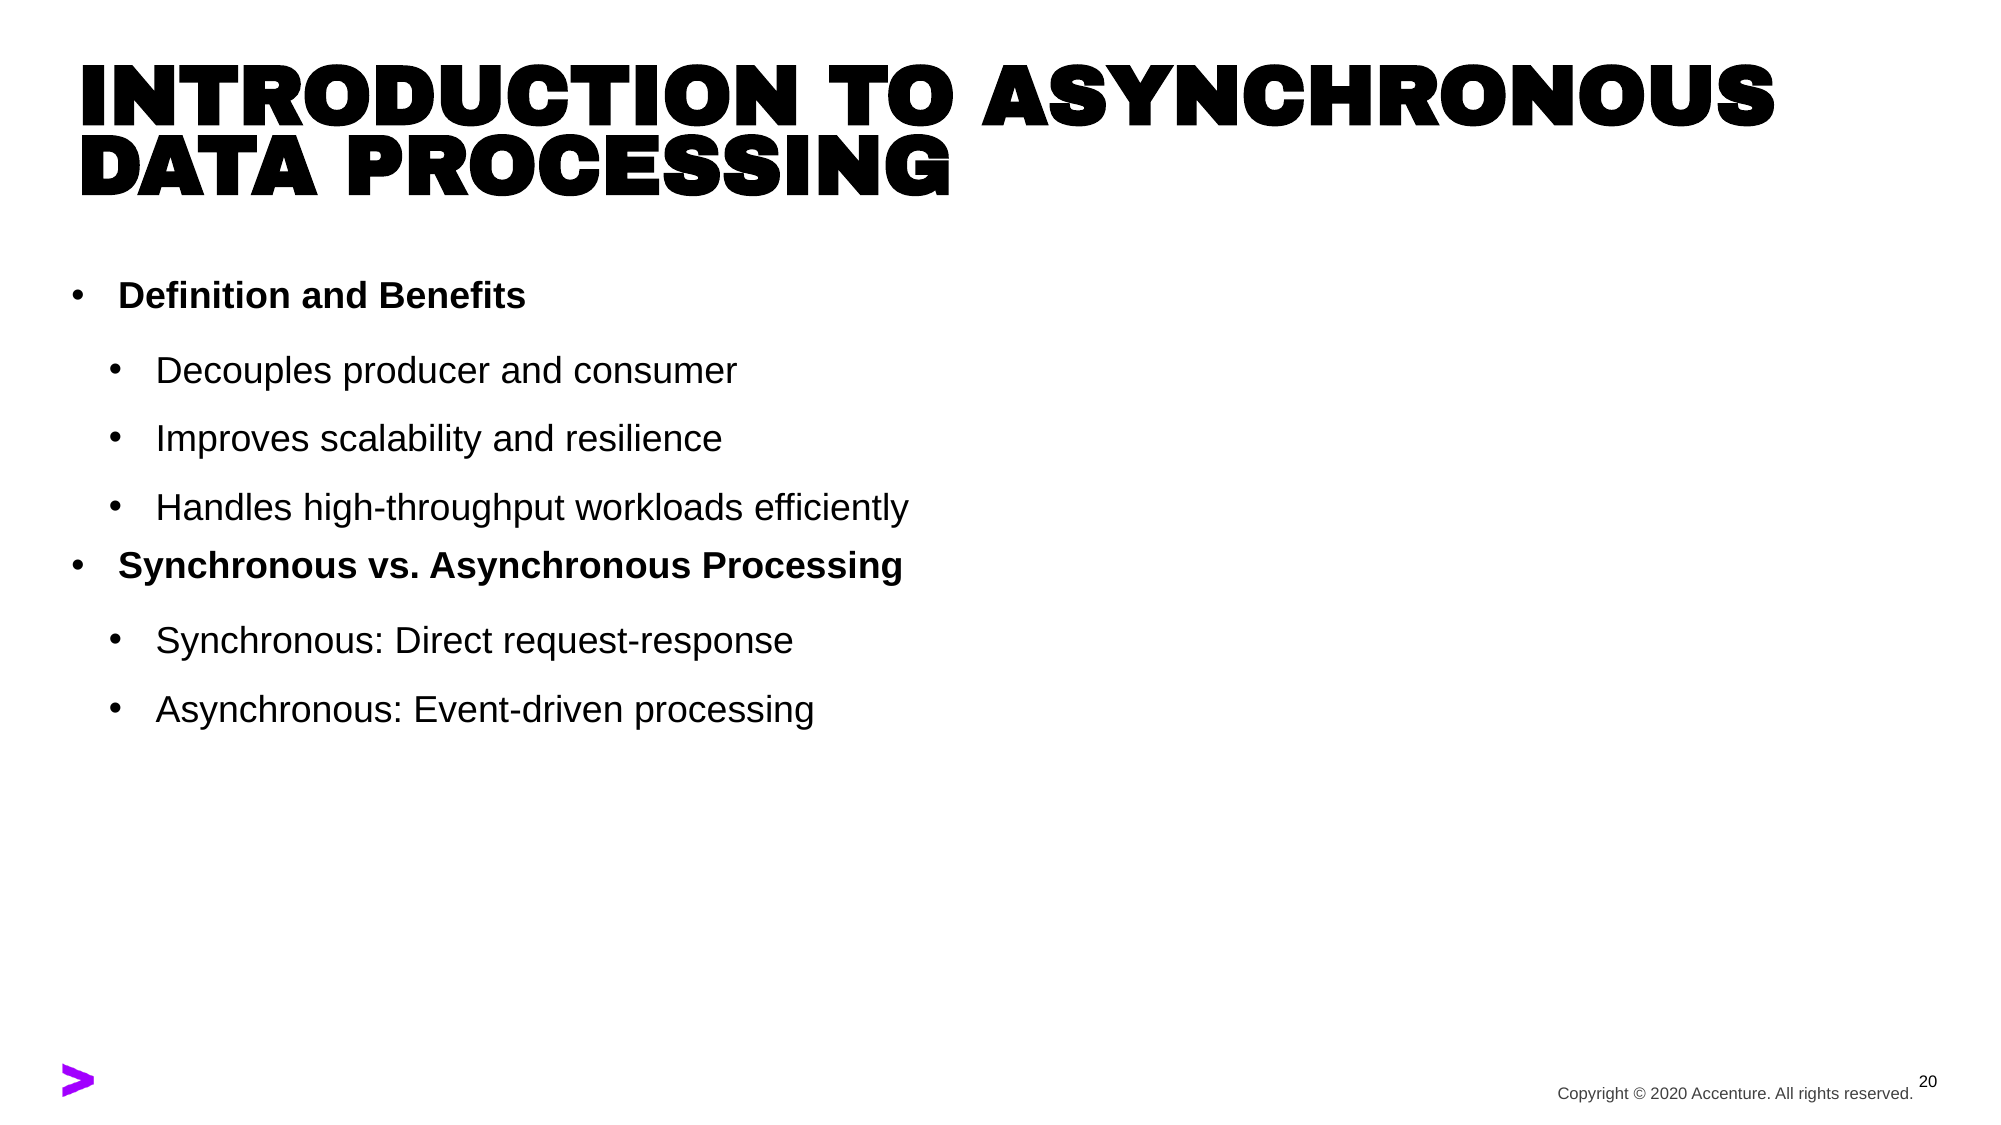

# Introduction to Asynchronous Data Processing
Definition and Benefits
Decouples producer and consumer
Improves scalability and resilience
Handles high-throughput workloads efficiently
Synchronous vs. Asynchronous Processing
Synchronous: Direct request-response
Asynchronous: Event-driven processing

20